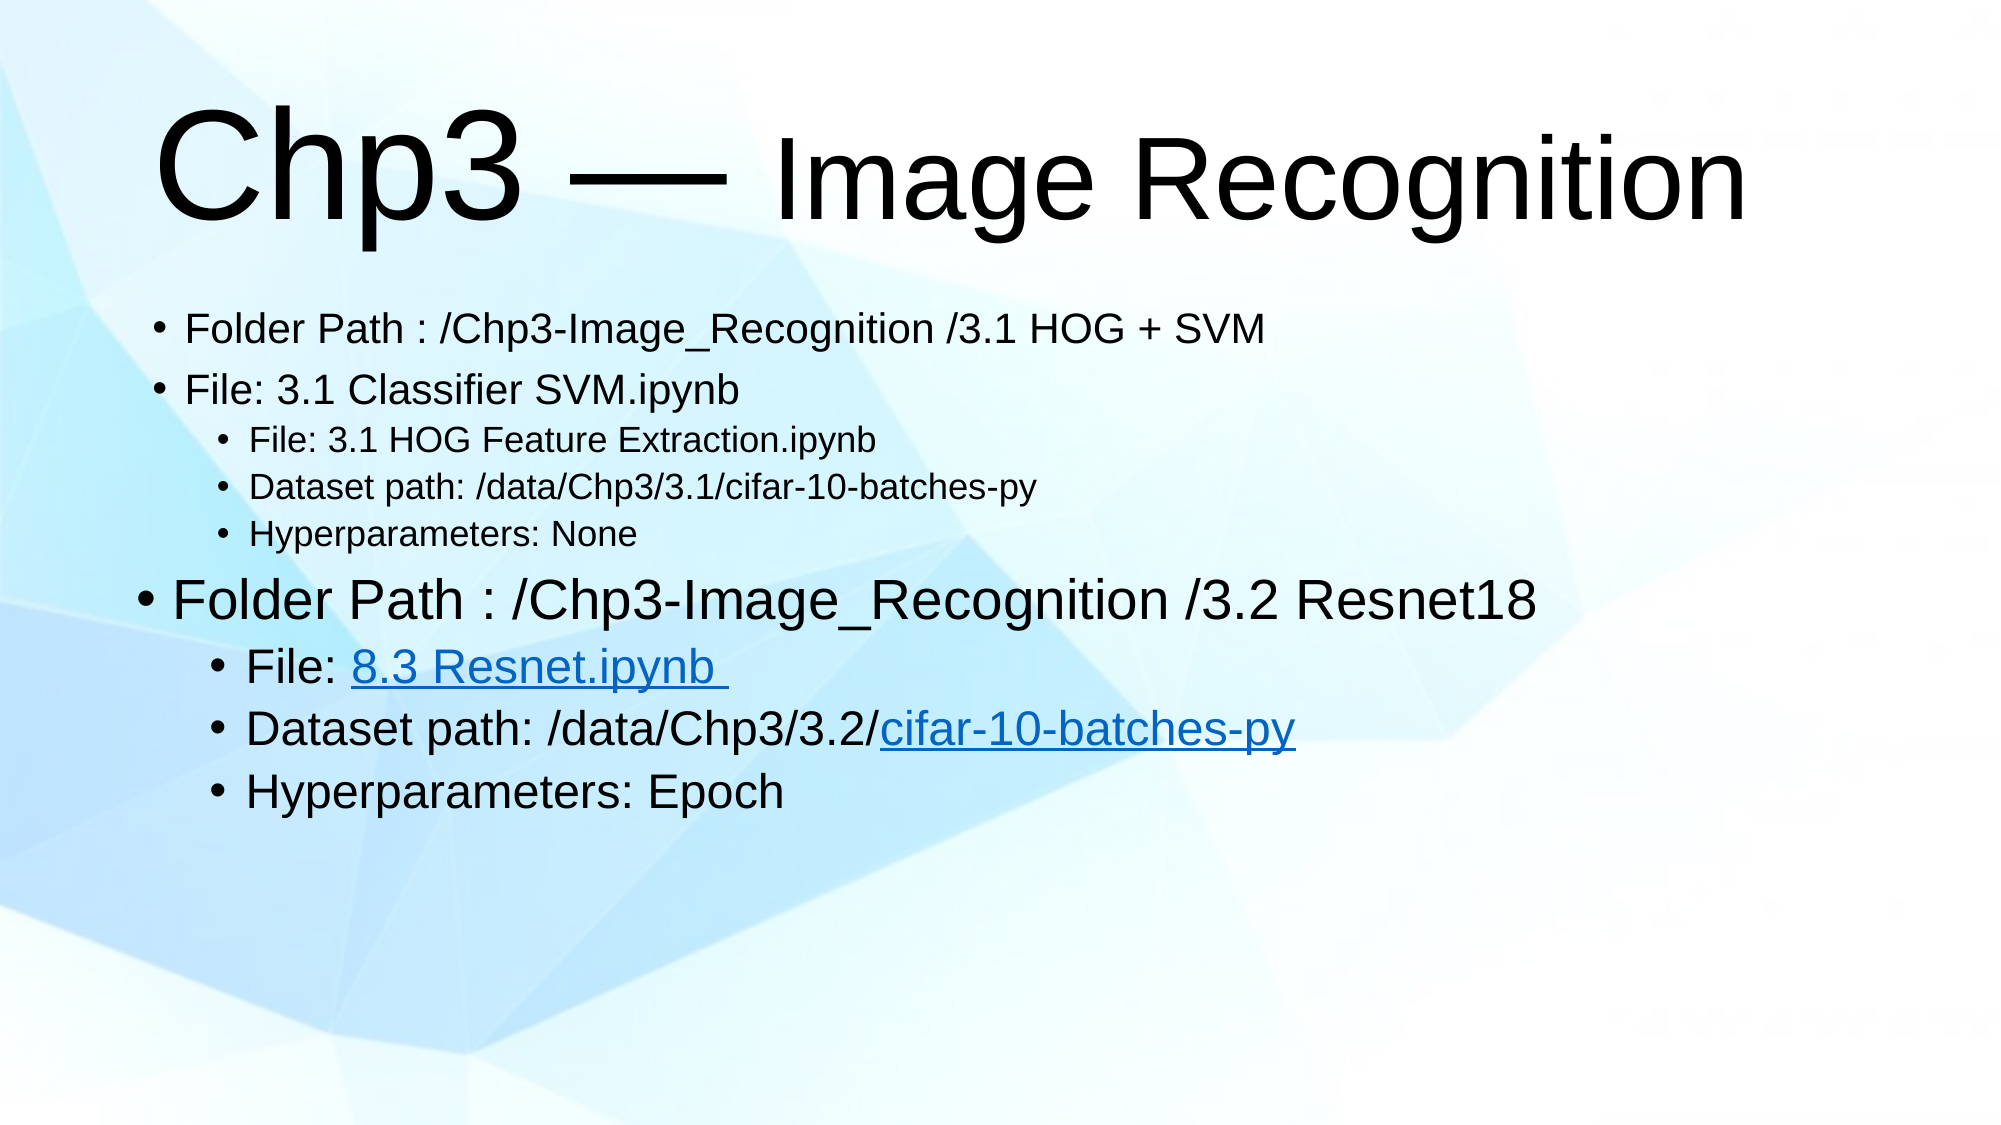

# Chp3 — Image Recognition
Folder Path : /Chp3-Image_Recognition /3.1 HOG + SVM
File: 3.1 Classifier SVM.ipynb
File: 3.1 HOG Feature Extraction.ipynb
Dataset path: /data/Chp3/3.1/cifar-10-batches-py
Hyperparameters: None

Folder Path : /Chp3-Image_Recognition /3.2 Resnet18
File: 8.3 Resnet.ipynb
Dataset path: /data/Chp3/3.2/cifar-10-batches-py
Hyperparameters: Epoch